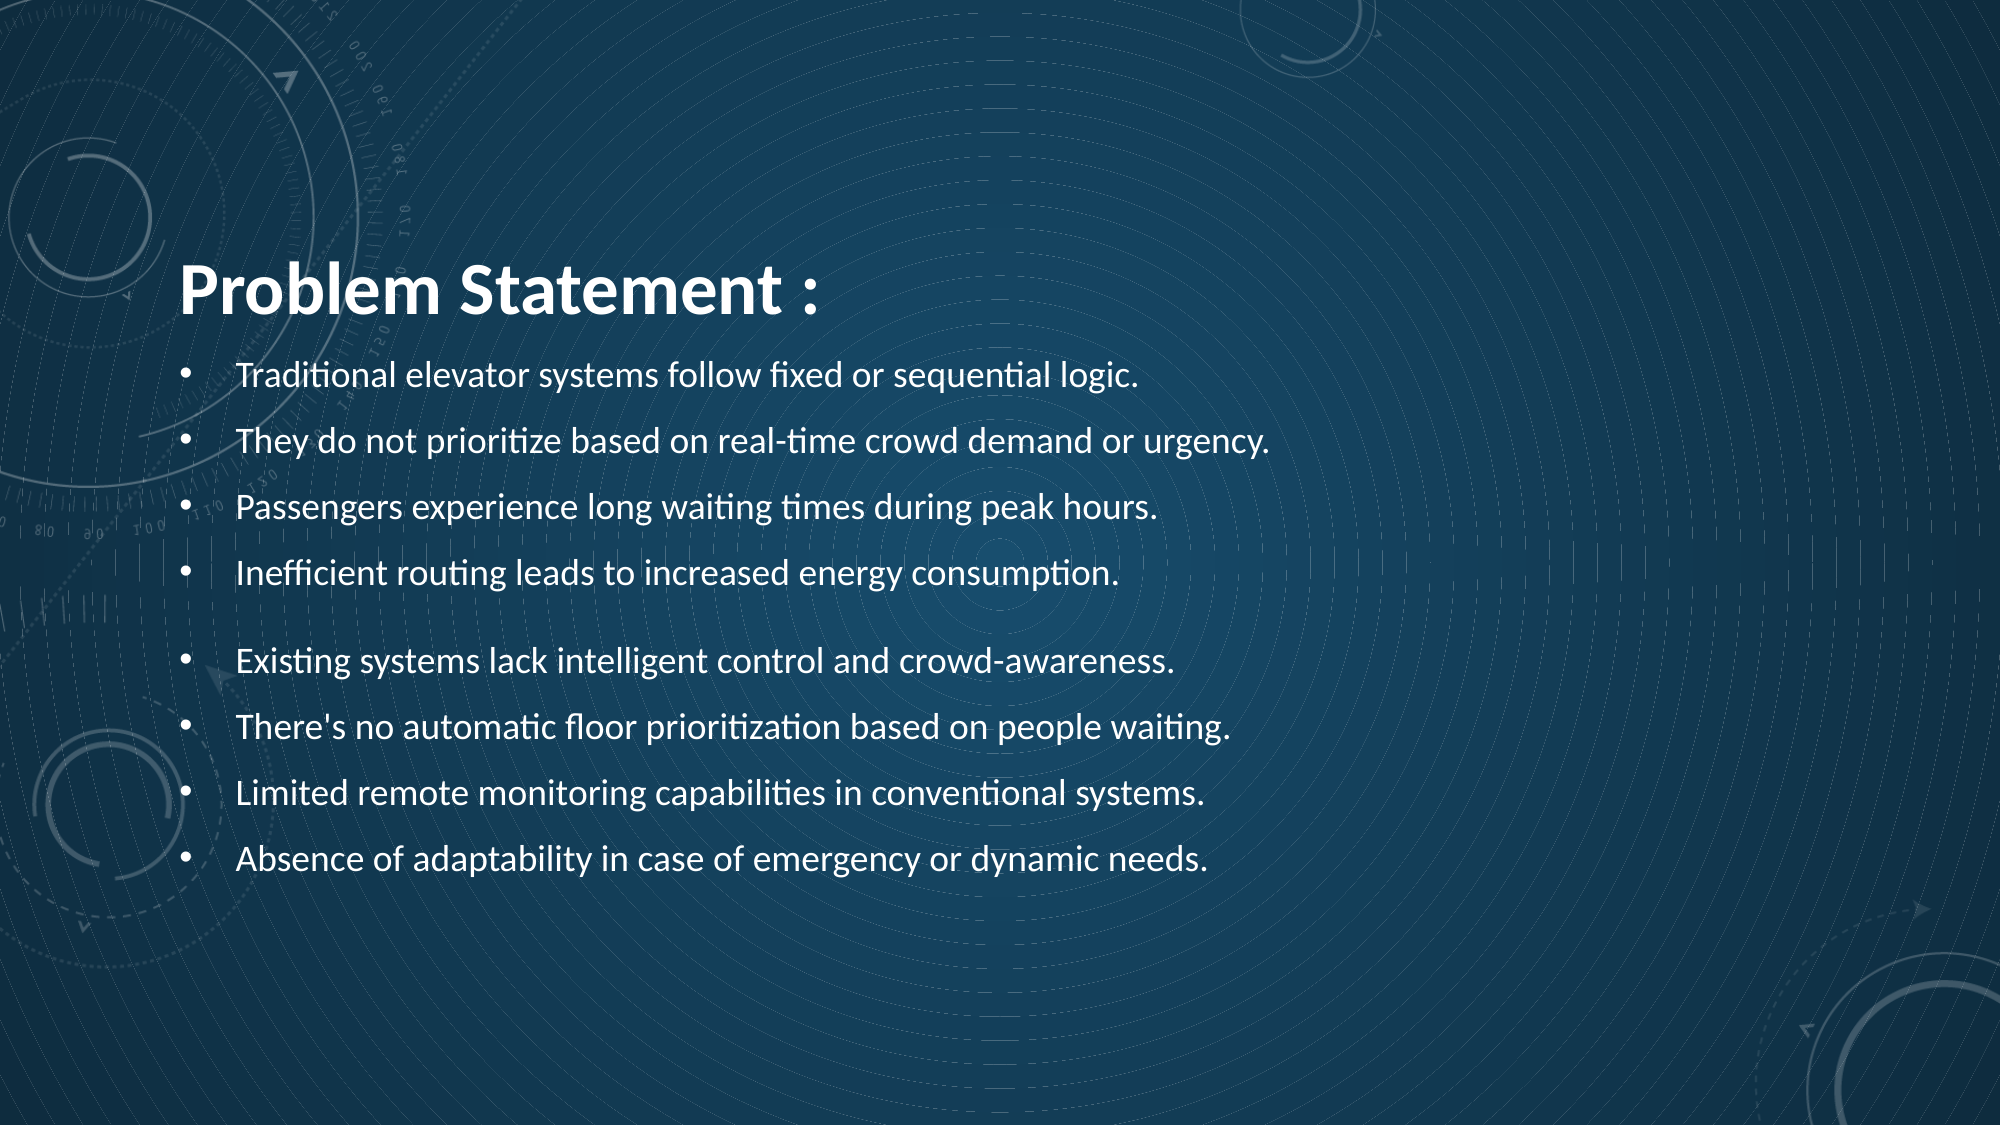

Problem Statement :
Traditional elevator systems follow fixed or sequential logic.
They do not prioritize based on real-time crowd demand or urgency.
Passengers experience long waiting times during peak hours.
Inefficient routing leads to increased energy consumption.
Existing systems lack intelligent control and crowd-awareness.
There's no automatic floor prioritization based on people waiting.
Limited remote monitoring capabilities in conventional systems.
Absence of adaptability in case of emergency or dynamic needs.